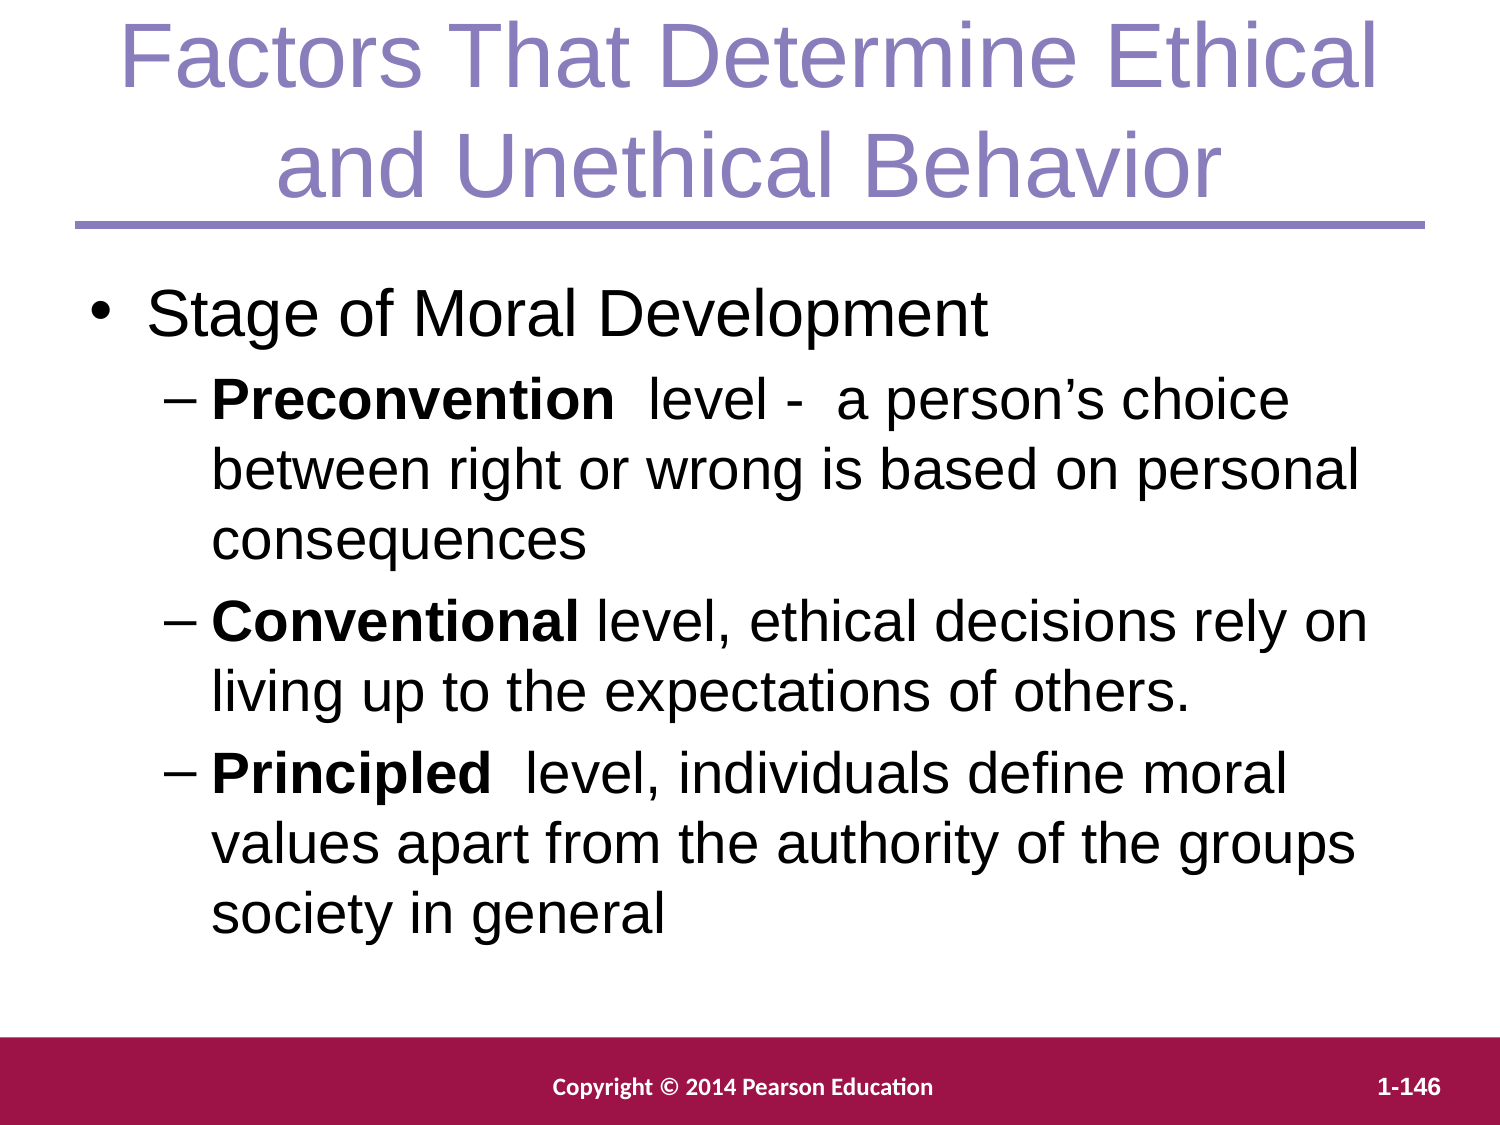

Factors That Determine Ethical and Unethical Behavior
Stage of Moral Development
Preconvention  level -  a person’s choice between right or wrong is based on personal consequences
Conventional level, ethical decisions rely on living up to the expectations of others.
Principled  level, individuals define moral values apart from the authority of the groups society in general